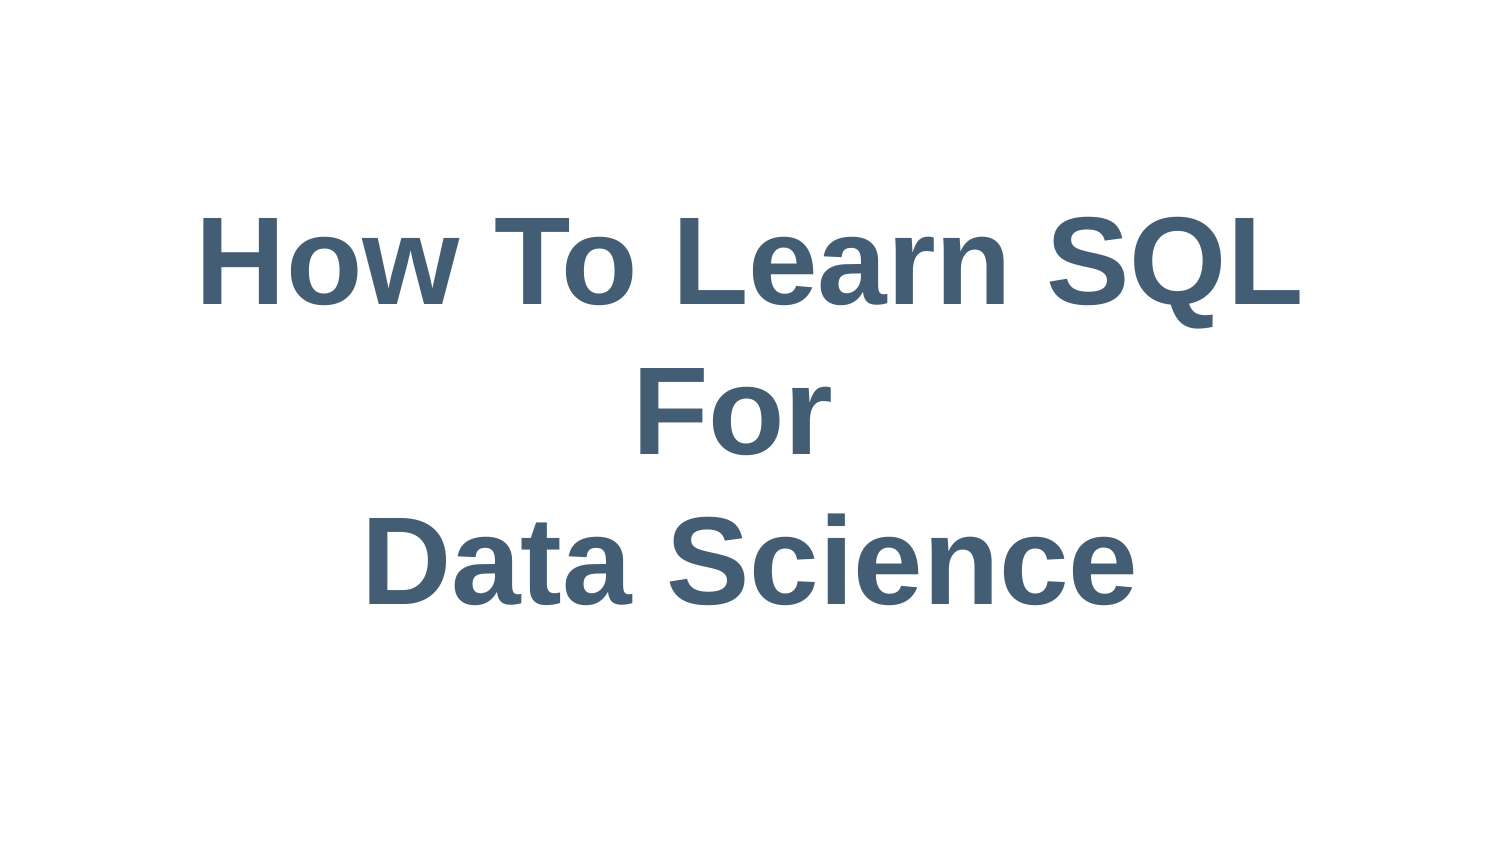

How To Learn SQL
For
Data Science